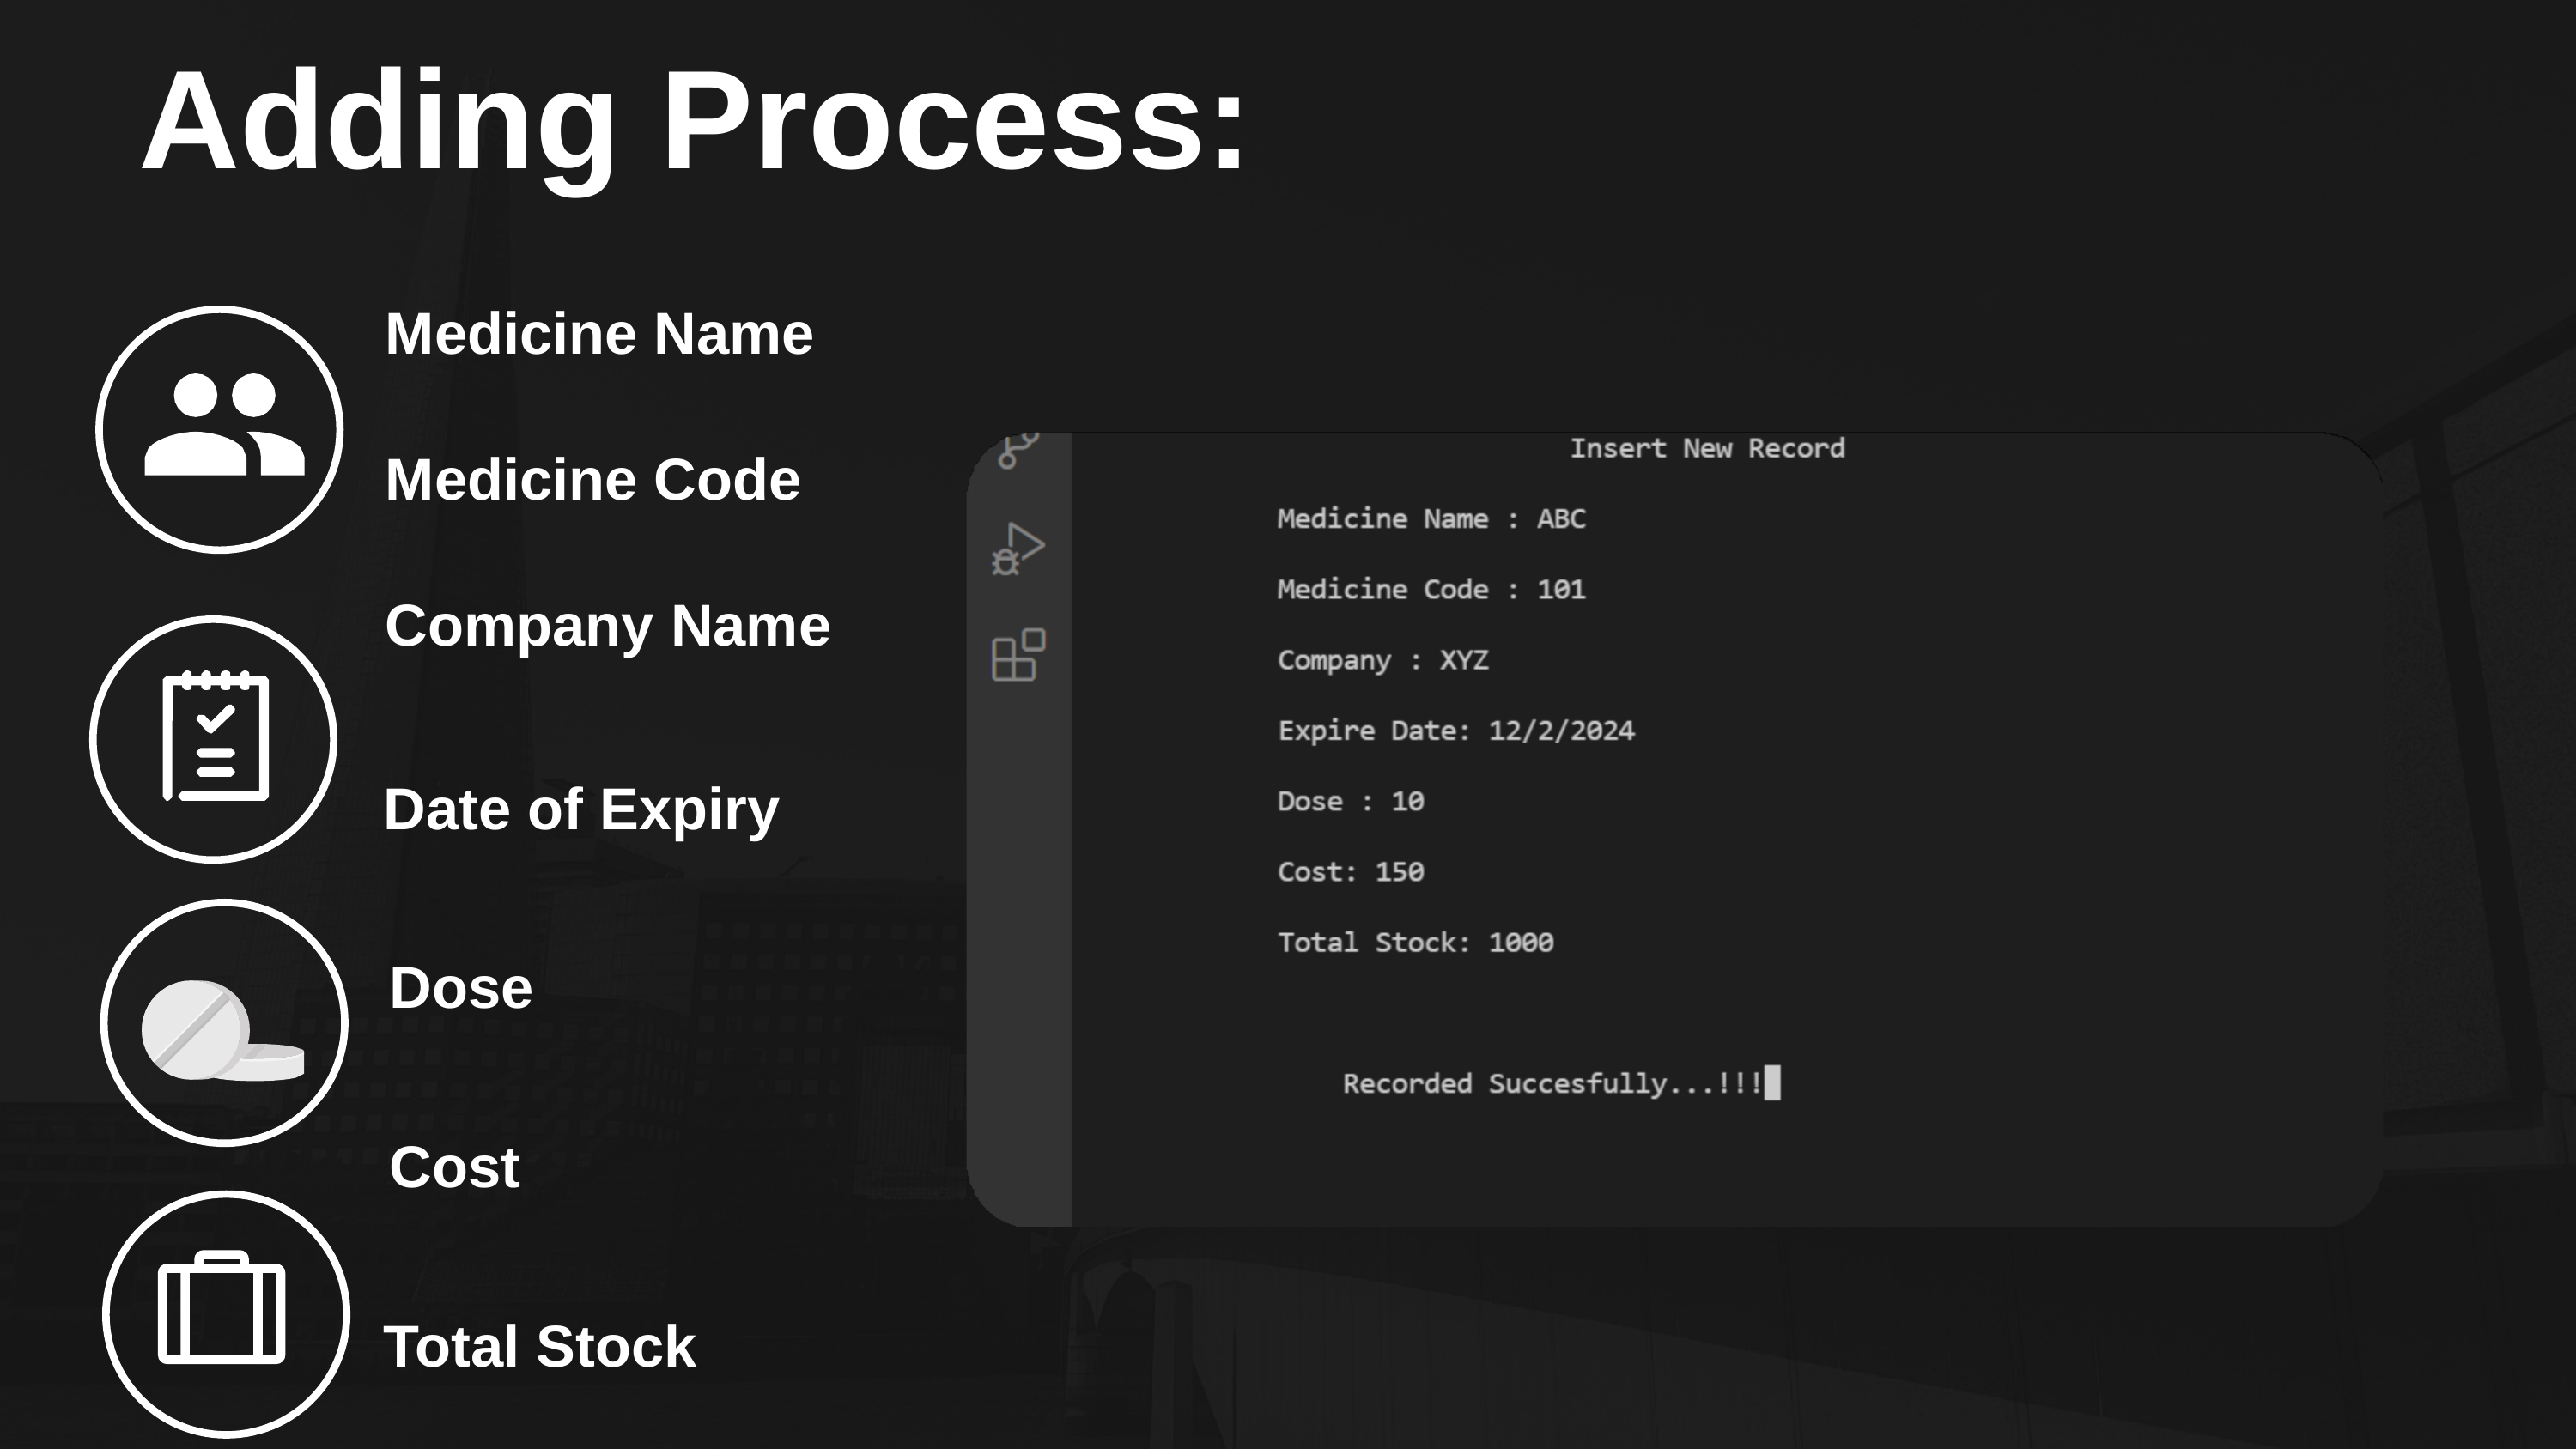

# Adding Process:
Medicine Name
Medicine Code
Company Name
Date of Expiry
Dose
Cost
Total Stock